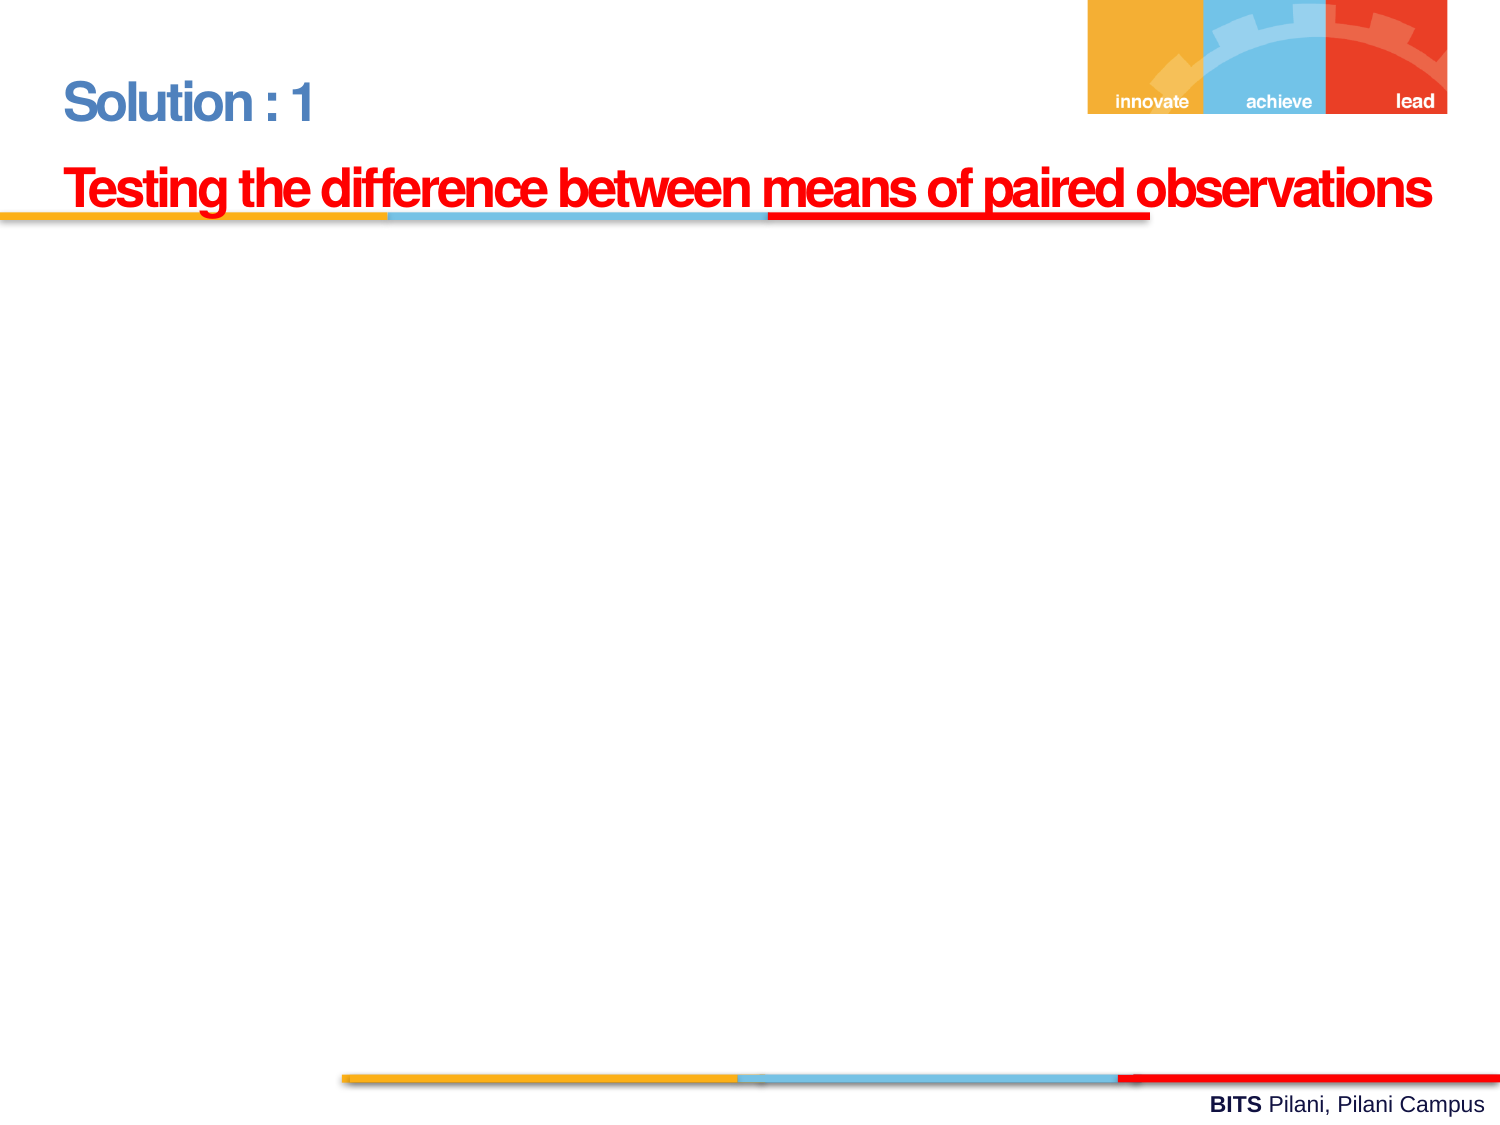

Solution : 1
Testing the difference between means of paired observations